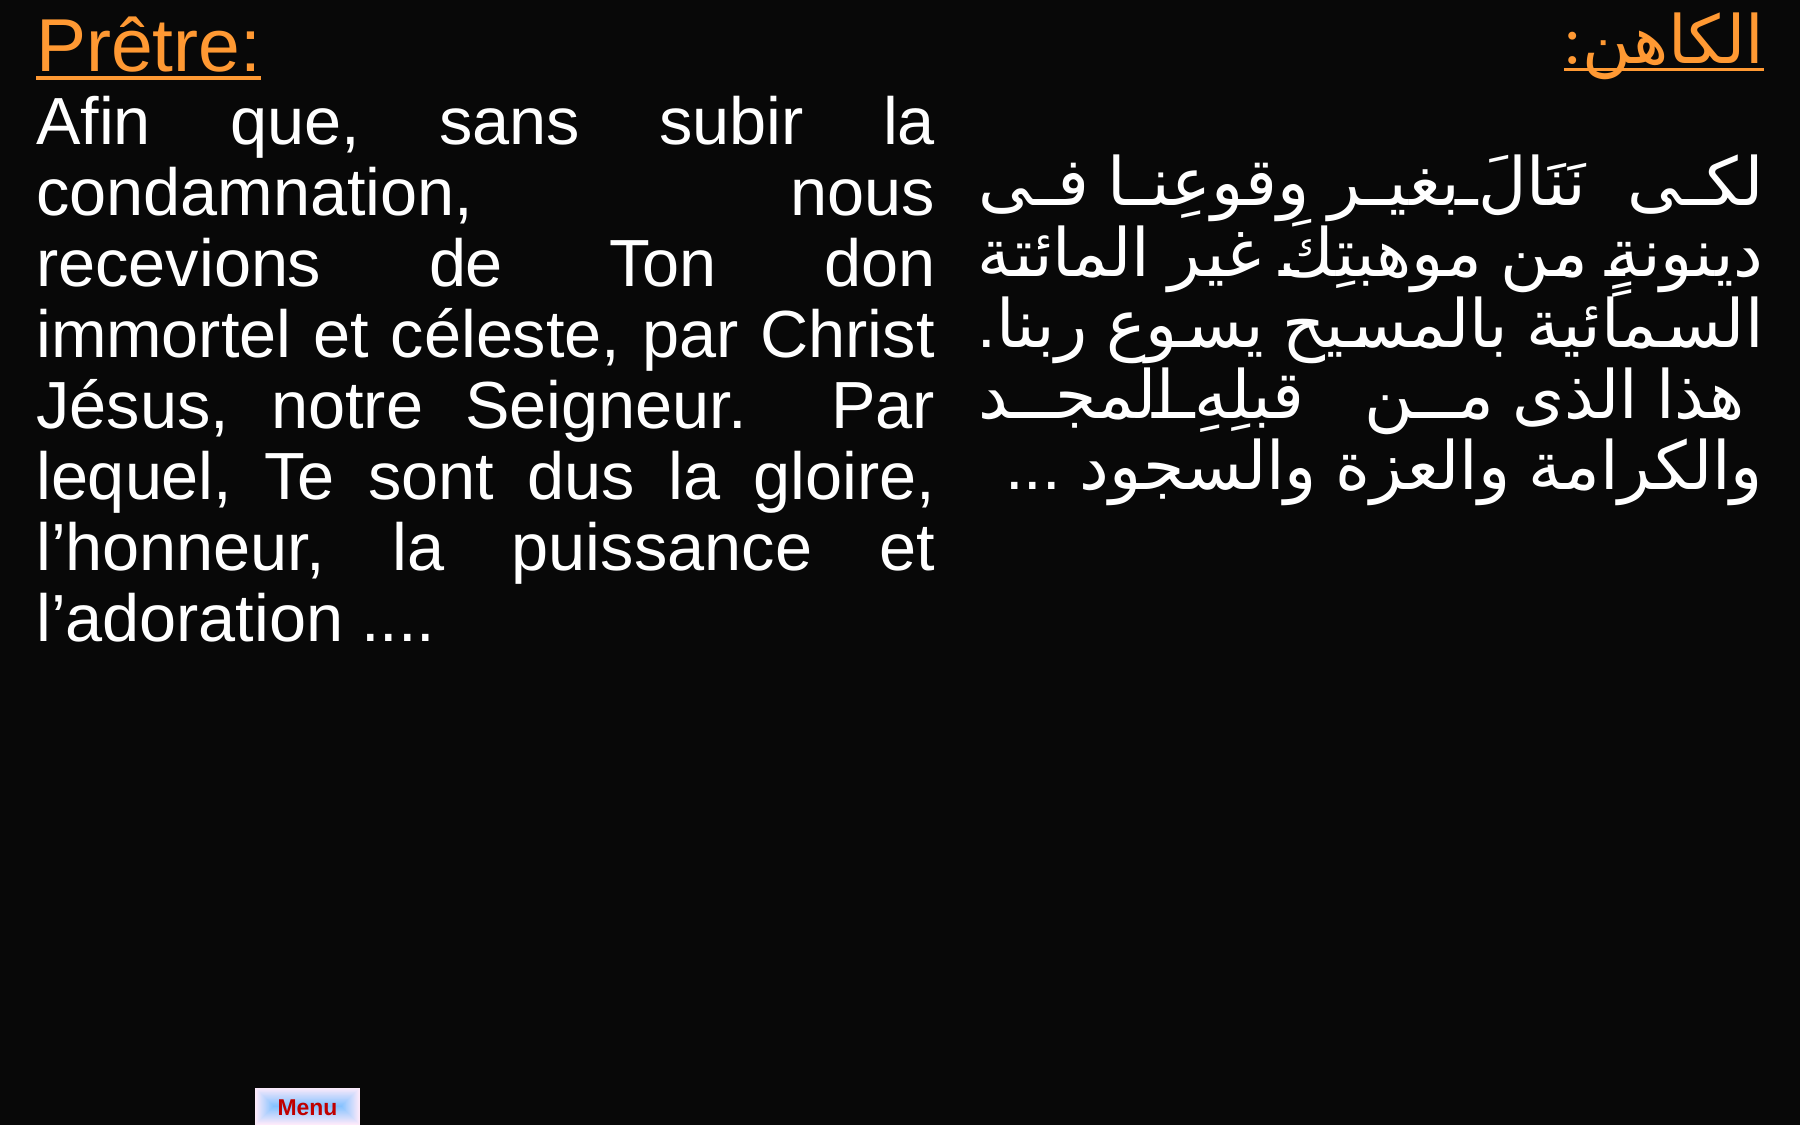

| Prêtre: Afin que, sans subir la condamnation, nous recevions de Ton don immortel et céleste, par Christ Jésus, notre Seigneur. Par lequel, Te sont dus la gloire, l’honneur, la puissance et l’adoration .... | الكاهن: لكى نَنَالَ بغير وقوعِنا فى دينونةٍ من موهبتِكَ غير المائتة السمائية بالمسيح يسوع ربنا. هذا الذى من قبلِهِ المجد والكرامة والعزة والسجود ... |
| --- | --- |
Menu